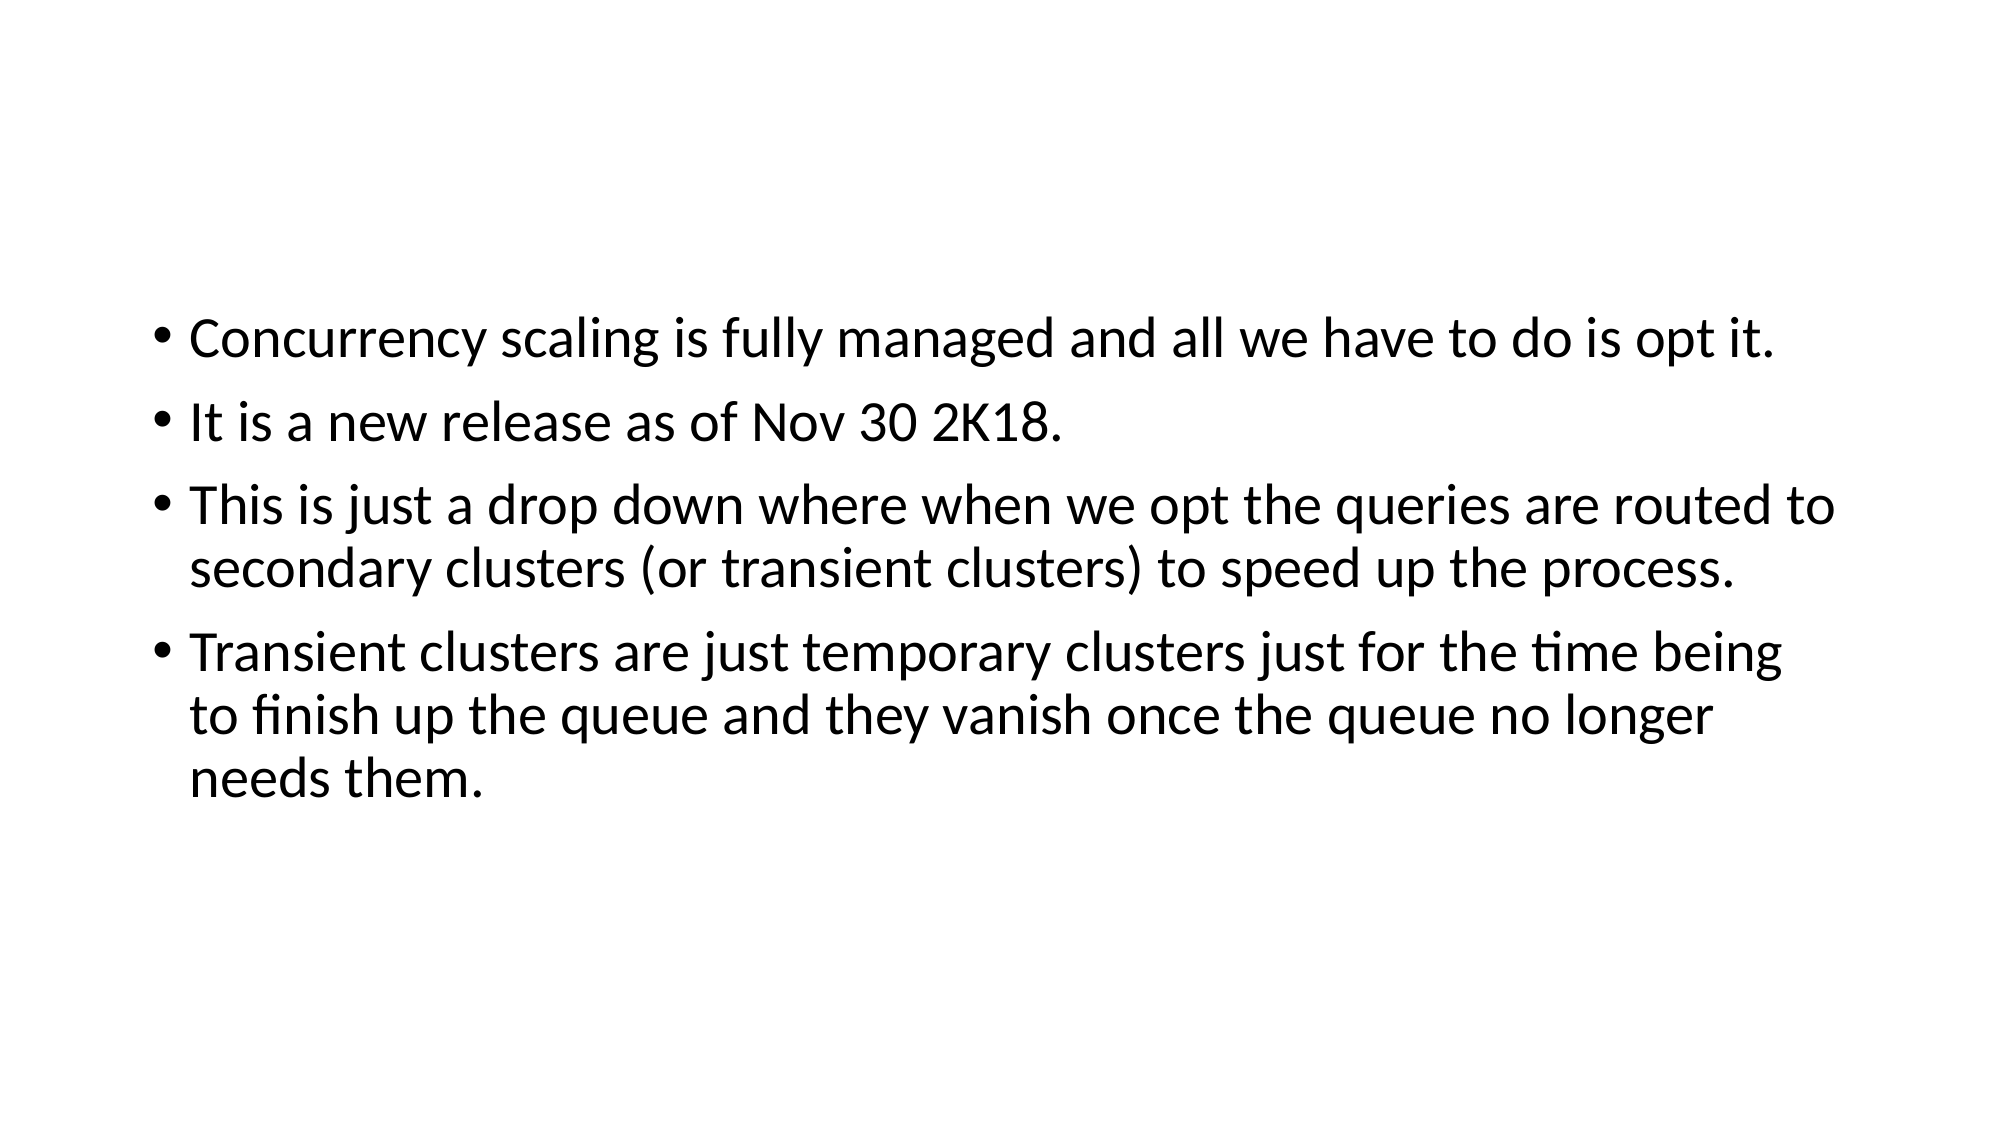

#
Concurrency scaling is fully managed and all we have to do is opt it.
It is a new release as of Nov 30 2K18.
This is just a drop down where when we opt the queries are routed to secondary clusters (or transient clusters) to speed up the process.
Transient clusters are just temporary clusters just for the time being to finish up the queue and they vanish once the queue no longer needs them.